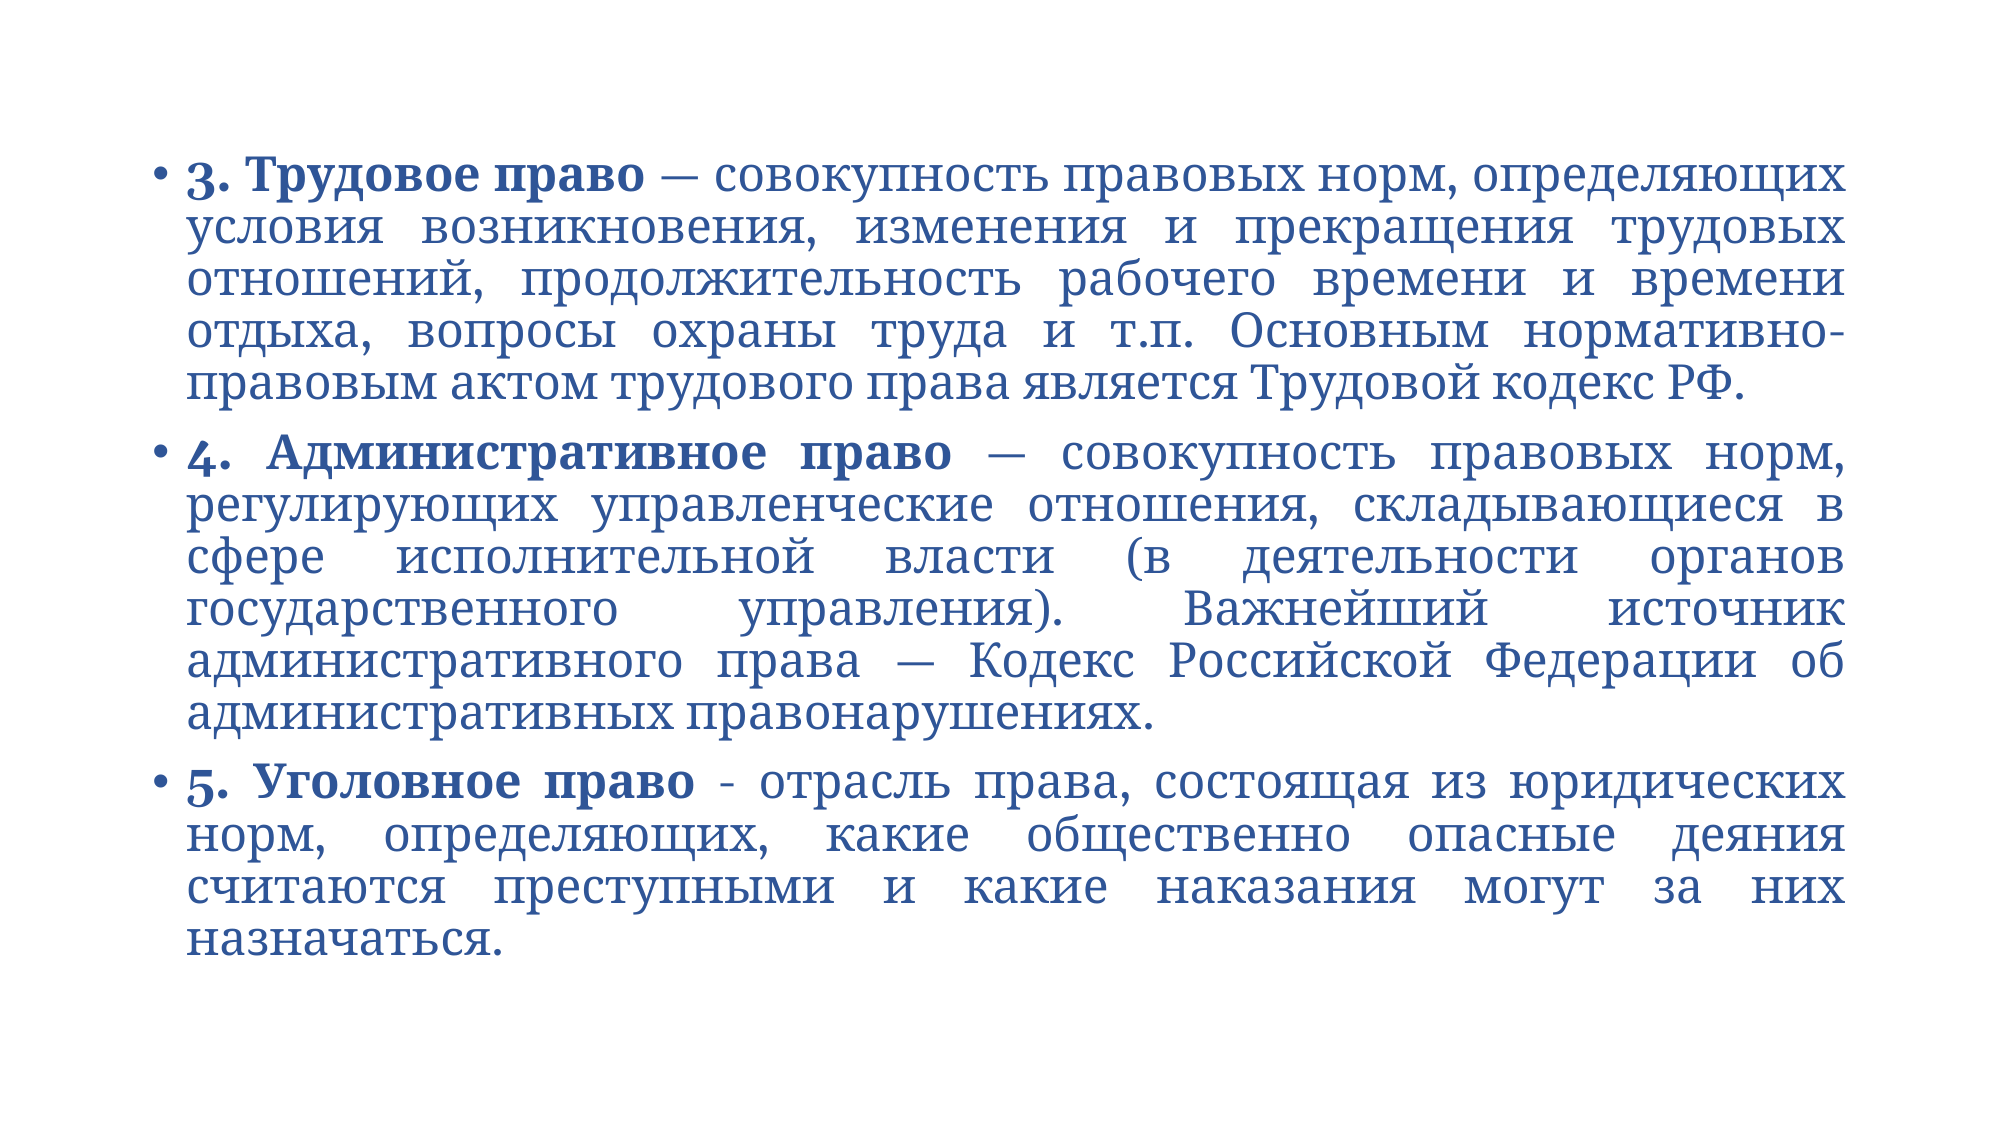

3. Трудовое право — совокупность правовых норм, определяющих условия возникновения, изменения и прекращения трудовых отношений, продолжительность рабочего времени и времени отдыха, вопросы охраны труда и т.п. Основным нормативно-правовым актом трудового права является Трудовой кодекс РФ.
4. Административное право — совокупность правовых норм, регулирующих управленческие отношения, складывающиеся в сфере исполнительной власти (в деятельности органов государственного управления). Важнейший источник административного права — Кодекс Российской Федерации об административных правонарушениях.
5. Уголовное право - отрасль права, состоящая из юридических норм, определяющих, какие общественно опасные деяния считаются преступными и какие наказания могут за них назначаться.